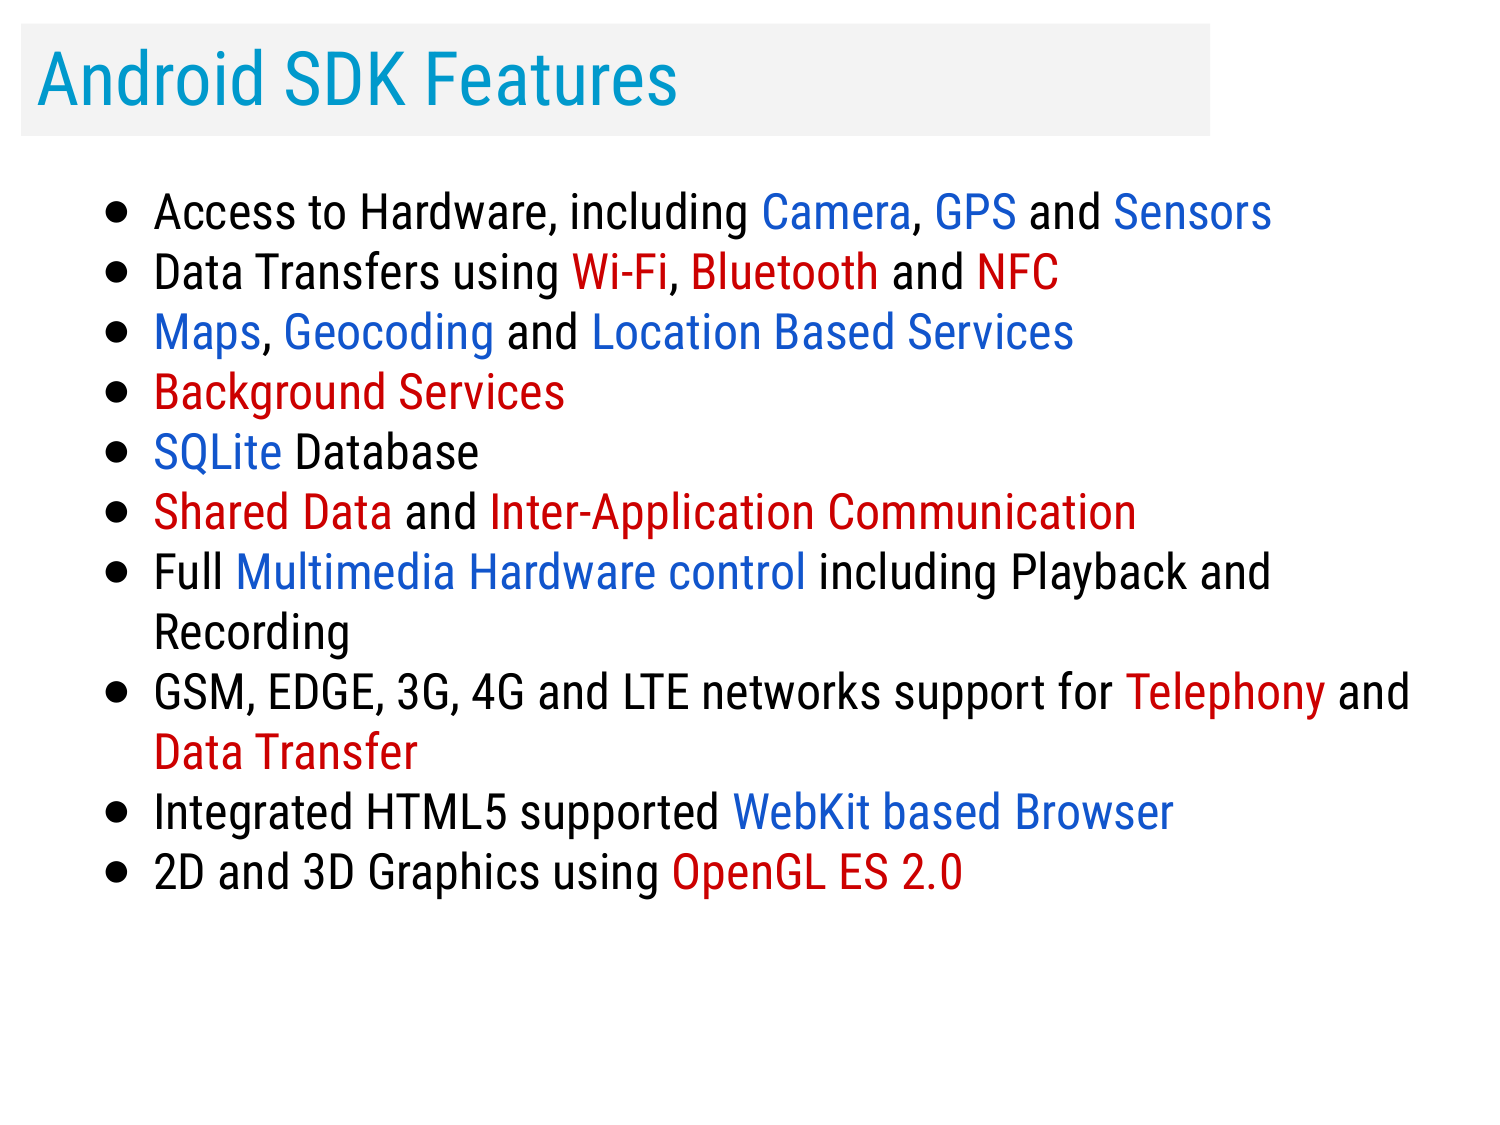

Android SDK Features
Access to Hardware, including Camera, GPS and Sensors
Data Transfers using Wi-Fi, Bluetooth and NFC
Maps, Geocoding and Location Based Services
Background Services
SQLite Database
Shared Data and Inter-Application Communication
Full Multimedia Hardware control including Playback and Recording
GSM, EDGE, 3G, 4G and LTE networks support for Telephony and Data Transfer
Integrated HTML5 supported WebKit based Browser
2D and 3D Graphics using OpenGL ES 2.0